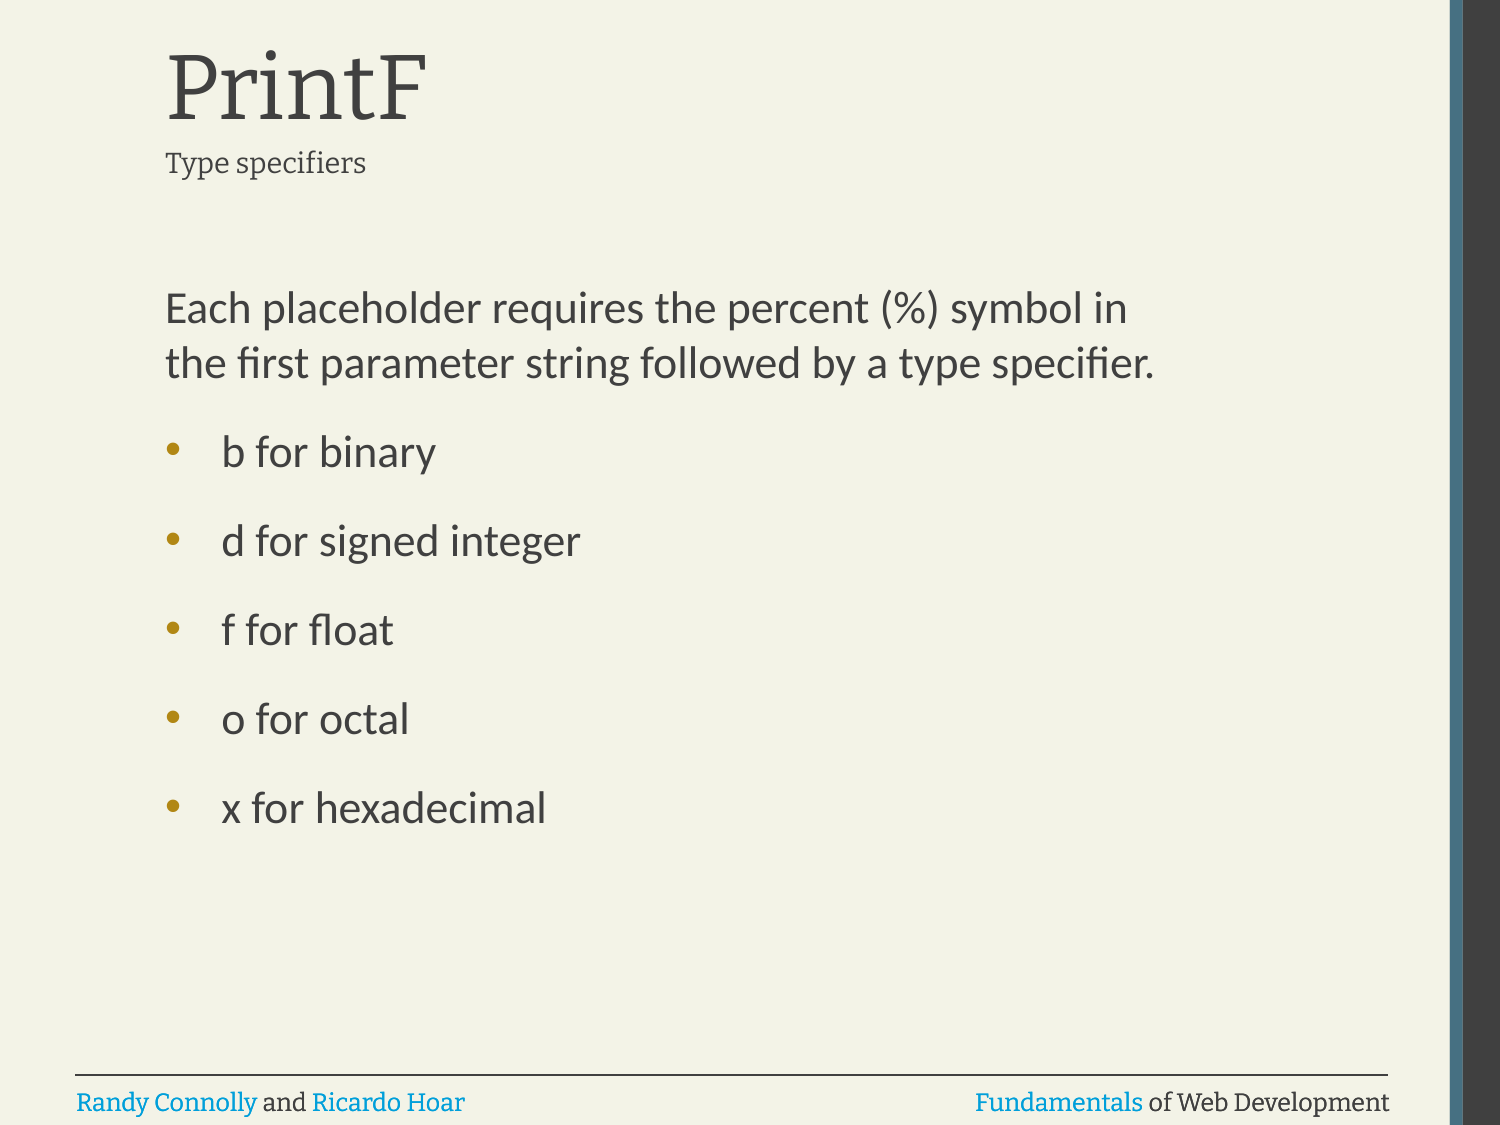

# PrintF
Type specifiers
Each placeholder requires the percent (%) symbol in the first parameter string followed by a type specifier.
b for binary
d for signed integer
f for float
o for octal
x for hexadecimal